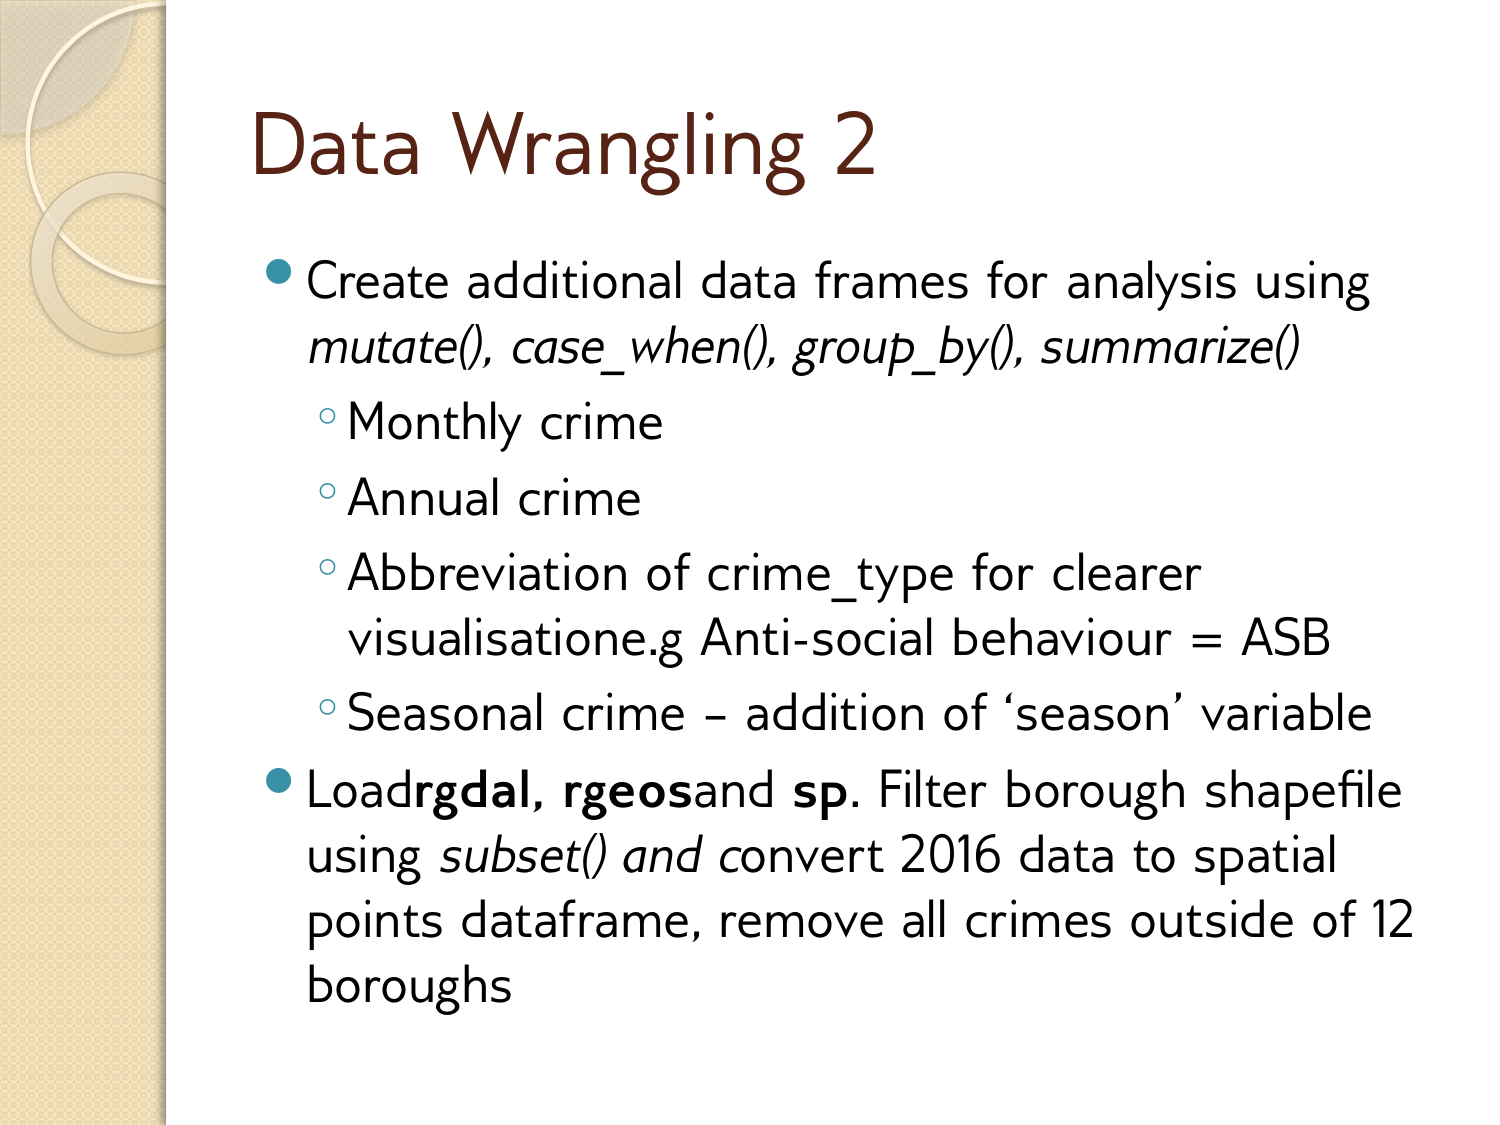

# Data Wrangling 2
Create additional data frames for analysis using mutate(), case_when(), group_by(), summarize()
Monthly crime
Annual crime
Abbreviation of crime_type for clearer visualisatione.g Anti-social behaviour = ASB
Seasonal crime – addition of ‘season’ variable
Loadrgdal, rgeosand sp. Filter borough shapefile using subset() and convert 2016 data to spatial points dataframe, remove all crimes outside of 12 boroughs